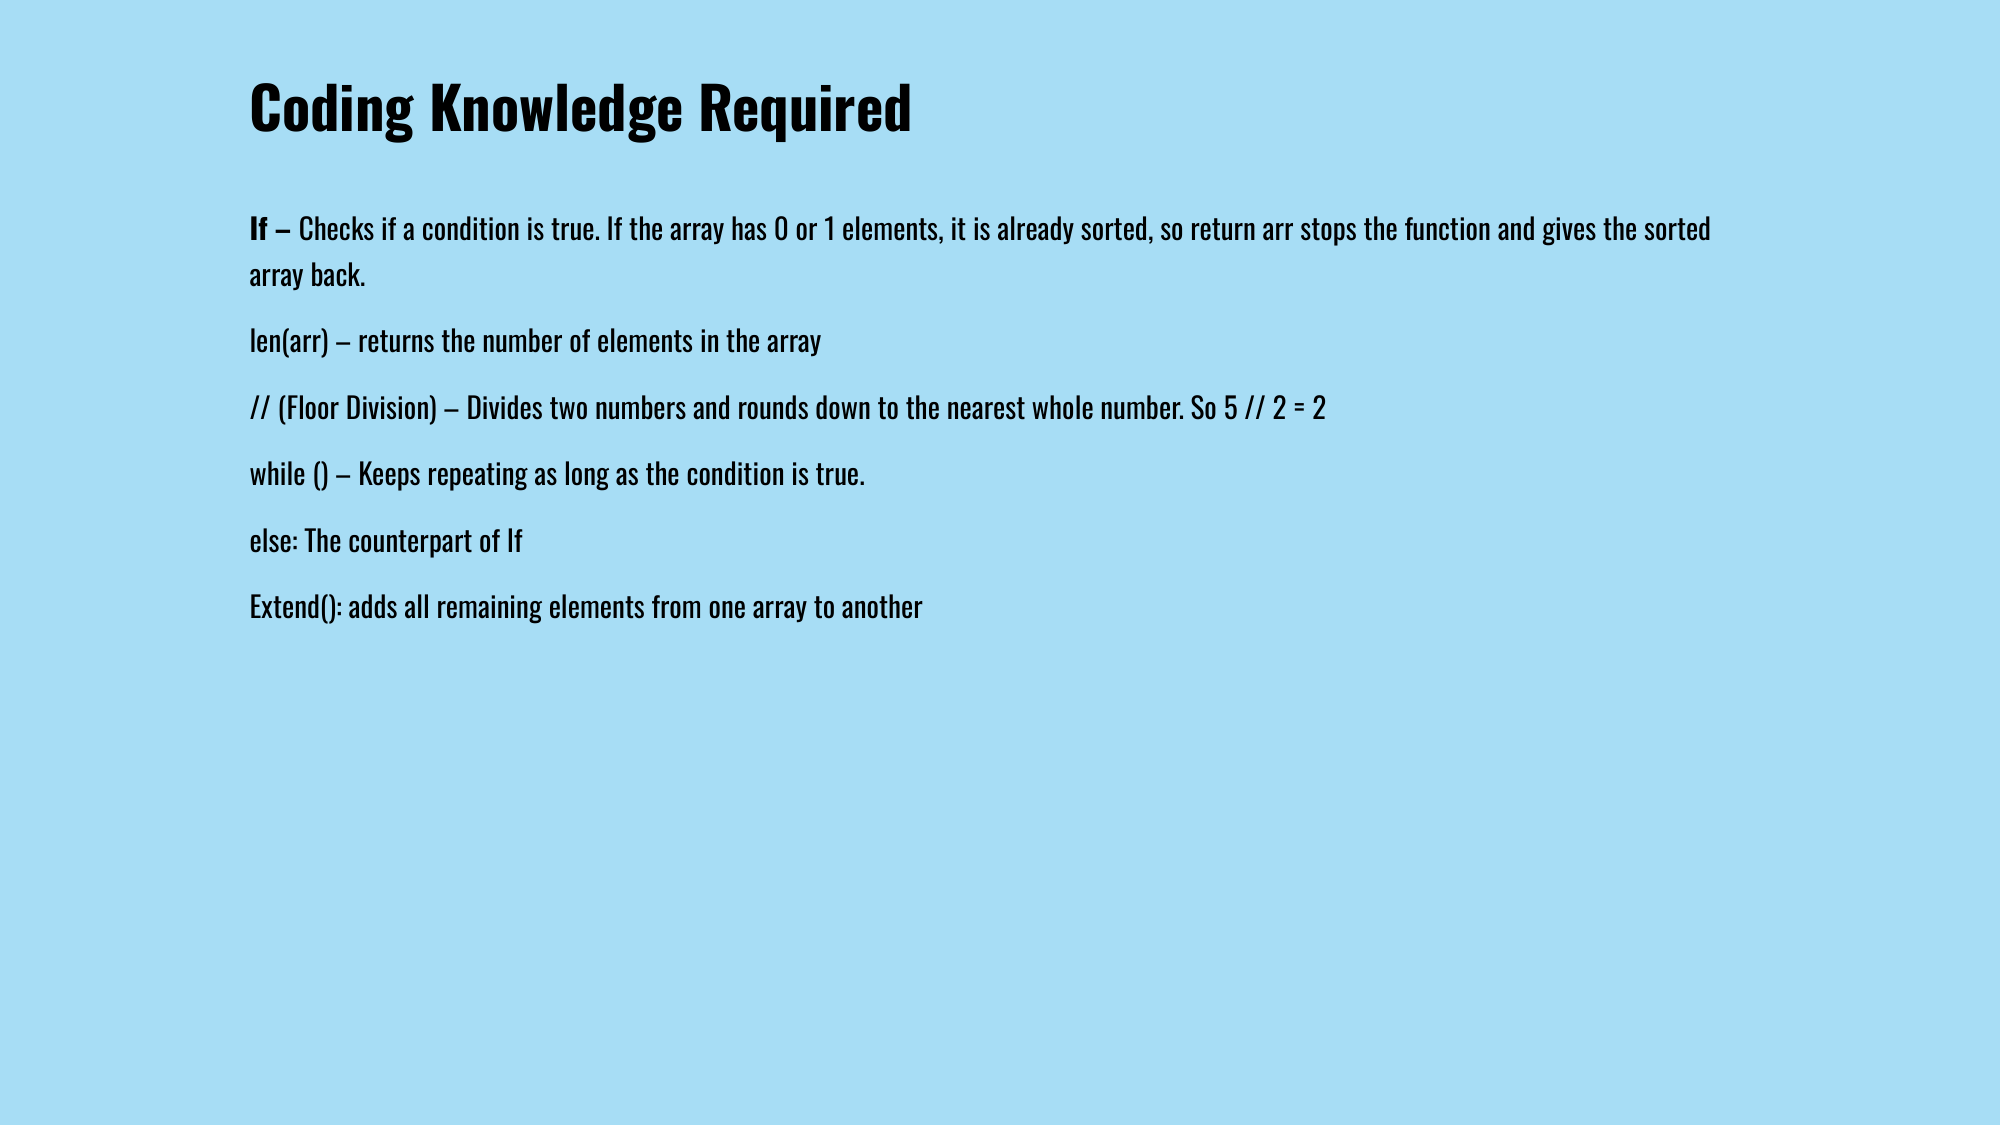

# Coding Knowledge Required
If – Checks if a condition is true. If the array has 0 or 1 elements, it is already sorted, so return arr stops the function and gives the sorted array back.
len(arr) – returns the number of elements in the array
// (Floor Division) – Divides two numbers and rounds down to the nearest whole number. So 5 // 2 = 2
while () – Keeps repeating as long as the condition is true.
else: The counterpart of If
Extend(): adds all remaining elements from one array to another